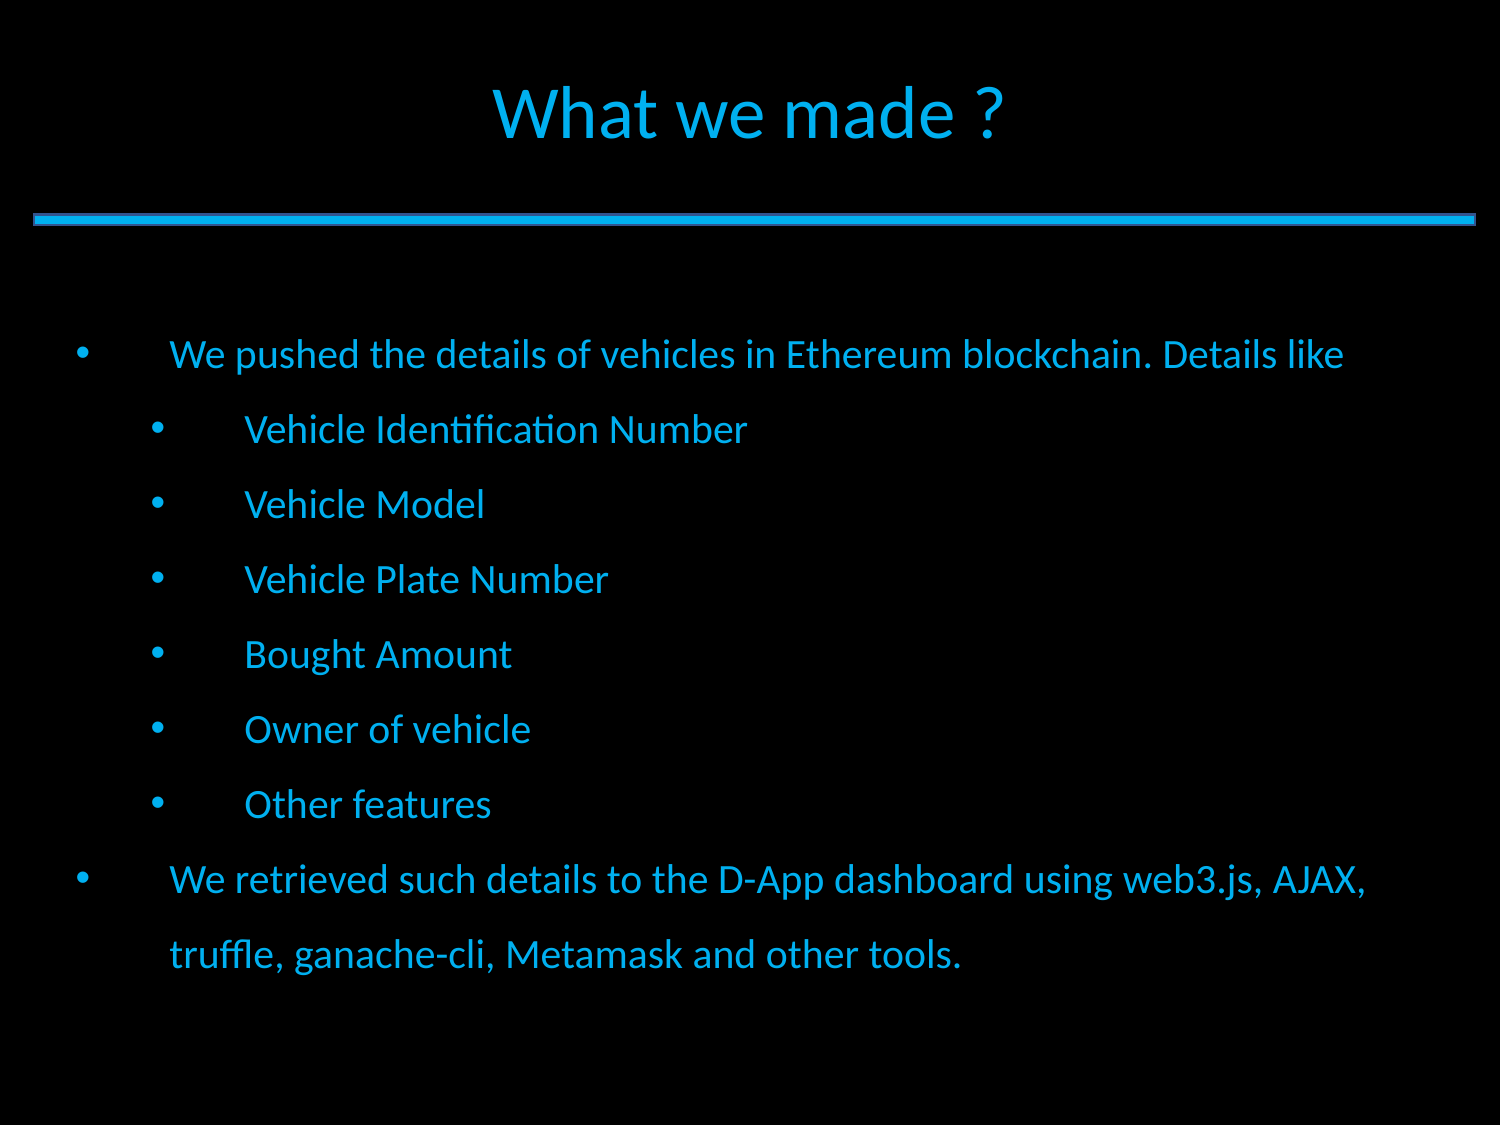

What we made ?

We pushed the details of vehicles in Ethereum blockchain. Details like
Vehicle Identification Number
Vehicle Model
Vehicle Plate Number
Bought Amount
Owner of vehicle
Other features
We retrieved such details to the D-App dashboard using web3.js, AJAX, truffle, ganache-cli, Metamask and other tools.